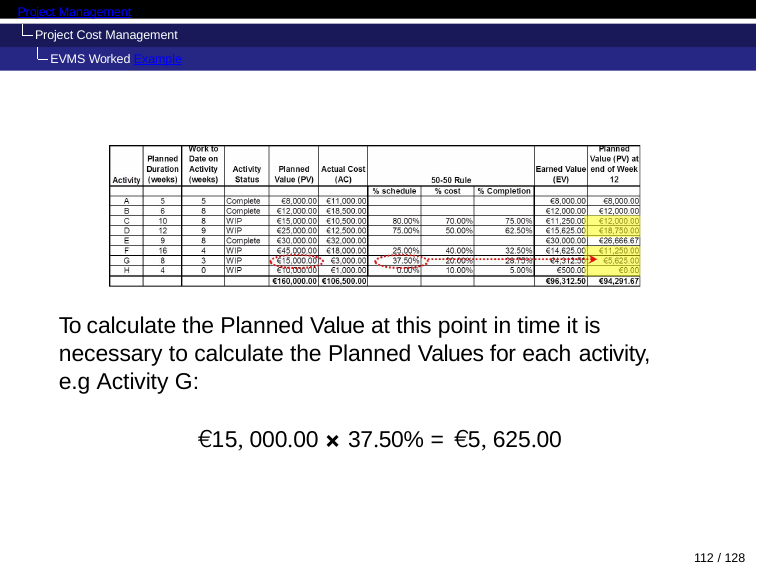

Project Management
Project Cost Management  EVMS Worked Example

To calculate the Planned Value at this point in time it is  necessary to calculate the Planned Values for each activity,
e.g Activity G:

€15, 000.00 × 37.50% = €5, 625.00
112 / 128